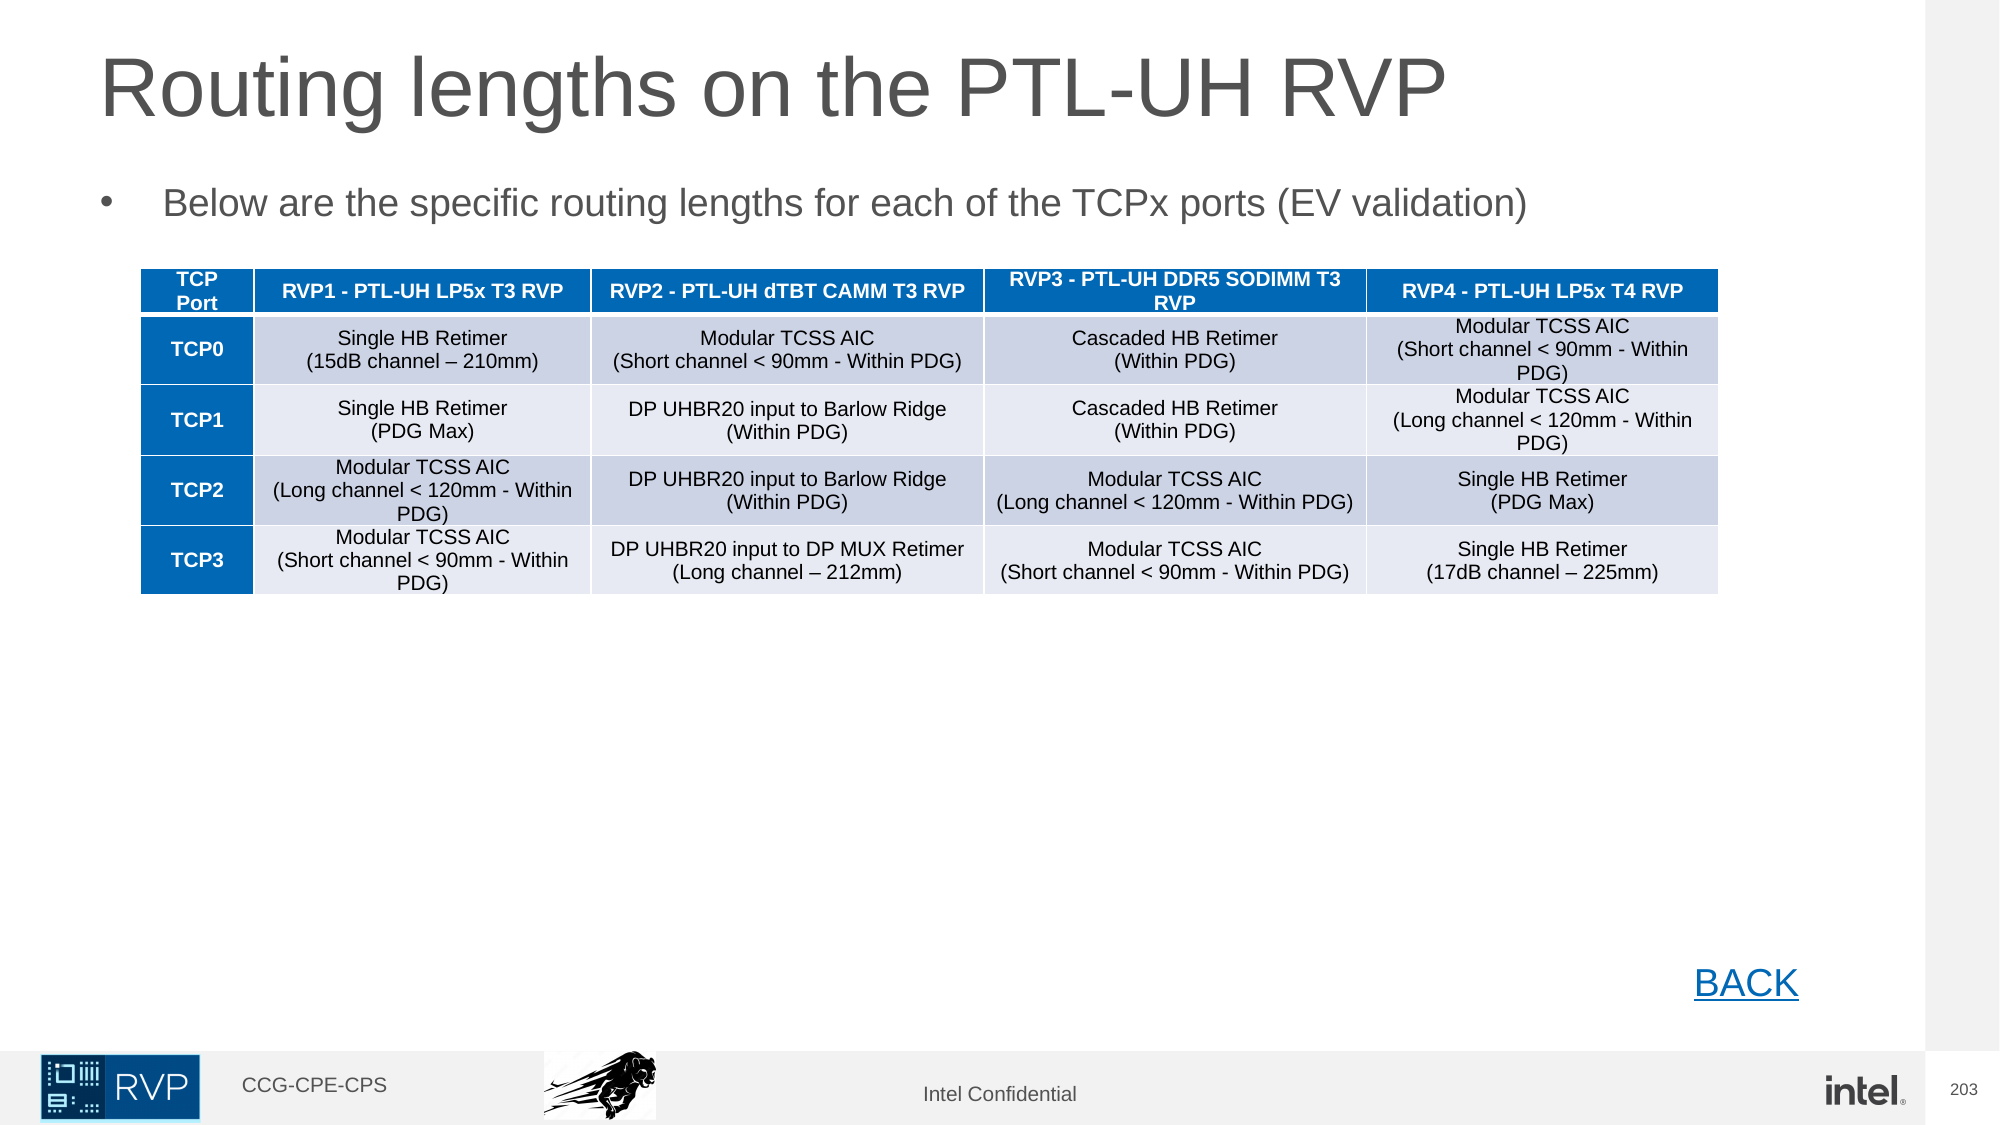

# Routing lengths on the PTL-UH RVP
Below are the specific routing lengths for each of the TCPx ports (EV validation)

| TCP Port | RVP1 - PTL-UH LP5x T3 RVP | RVP2 - PTL-UH dTBT CAMM T3 RVP | RVP3 - PTL-UH DDR5 SODIMM T3 RVP | RVP4 - PTL-UH LP5x T4 RVP |
| --- | --- | --- | --- | --- |
| TCP0 | Single HB Retimer (15dB channel – 210mm) | Modular TCSS AIC (Short channel < 90mm - Within PDG) | Cascaded HB Retimer (Within PDG) | Modular TCSS AIC (Short channel < 90mm - Within PDG) |
| TCP1 | Single HB Retimer (PDG Max) | DP UHBR20 input to Barlow Ridge (Within PDG) | Cascaded HB Retimer (Within PDG) | Modular TCSS AIC (Long channel < 120mm - Within PDG) |
| TCP2 | Modular TCSS AIC (Long channel < 120mm - Within PDG) | DP UHBR20 input to Barlow Ridge (Within PDG) | Modular TCSS AIC (Long channel < 120mm - Within PDG) | Single HB Retimer (PDG Max) |
| TCP3 | Modular TCSS AIC (Short channel < 90mm - Within PDG) | DP UHBR20 input to DP MUX Retimer (Long channel – 212mm) | Modular TCSS AIC (Short channel < 90mm - Within PDG) | Single HB Retimer (17dB channel – 225mm) |
BACK